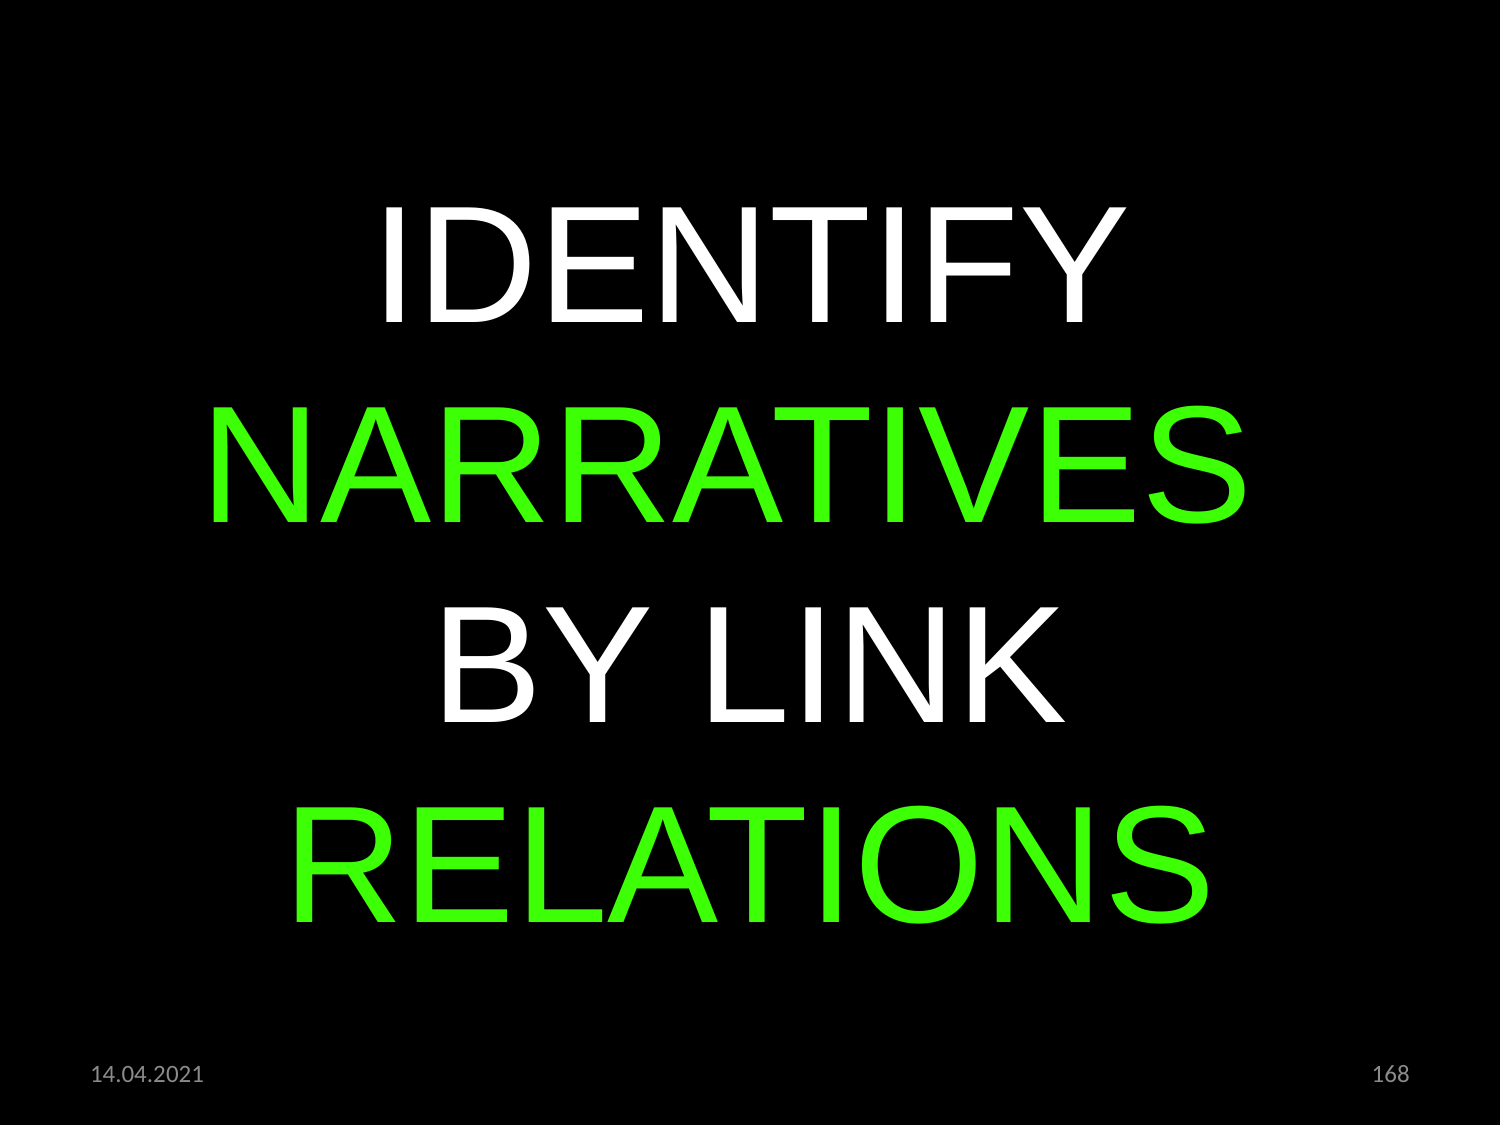

IDENTIFY NARRATIVES
BY LINK RELATIONS
14.04.2021
168